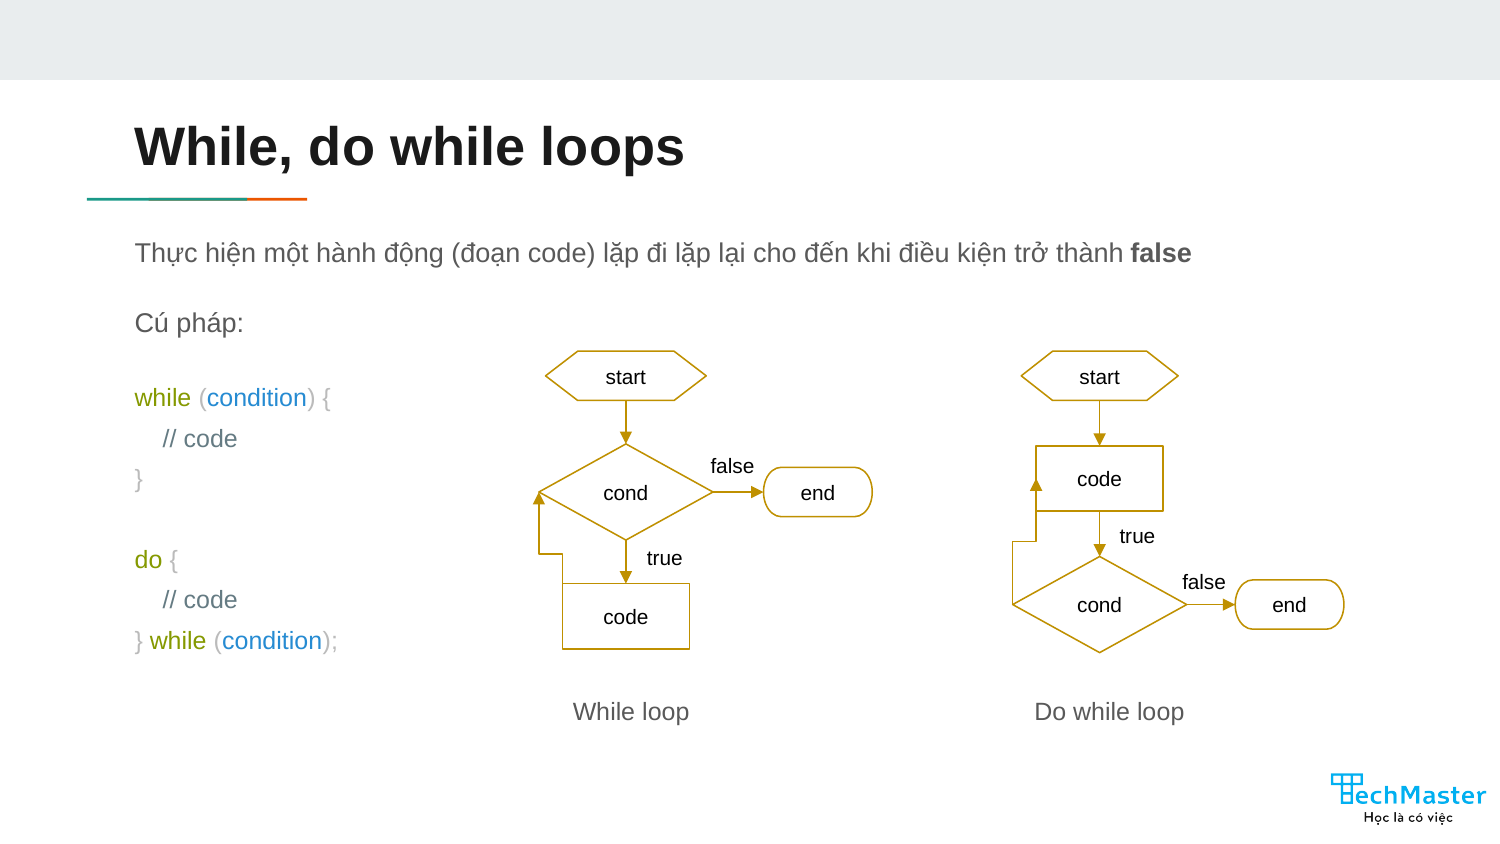

# While, do while loops
Thực hiện một hành động (đoạn code) lặp đi lặp lại cho đến khi điều kiện trở thành false
Cú pháp:
while (condition) {
    // code
}

do {
    // code
} while (condition);

start
false
cond
end
true
code
While loop
start
code
true
false
cond
end
Do while loop